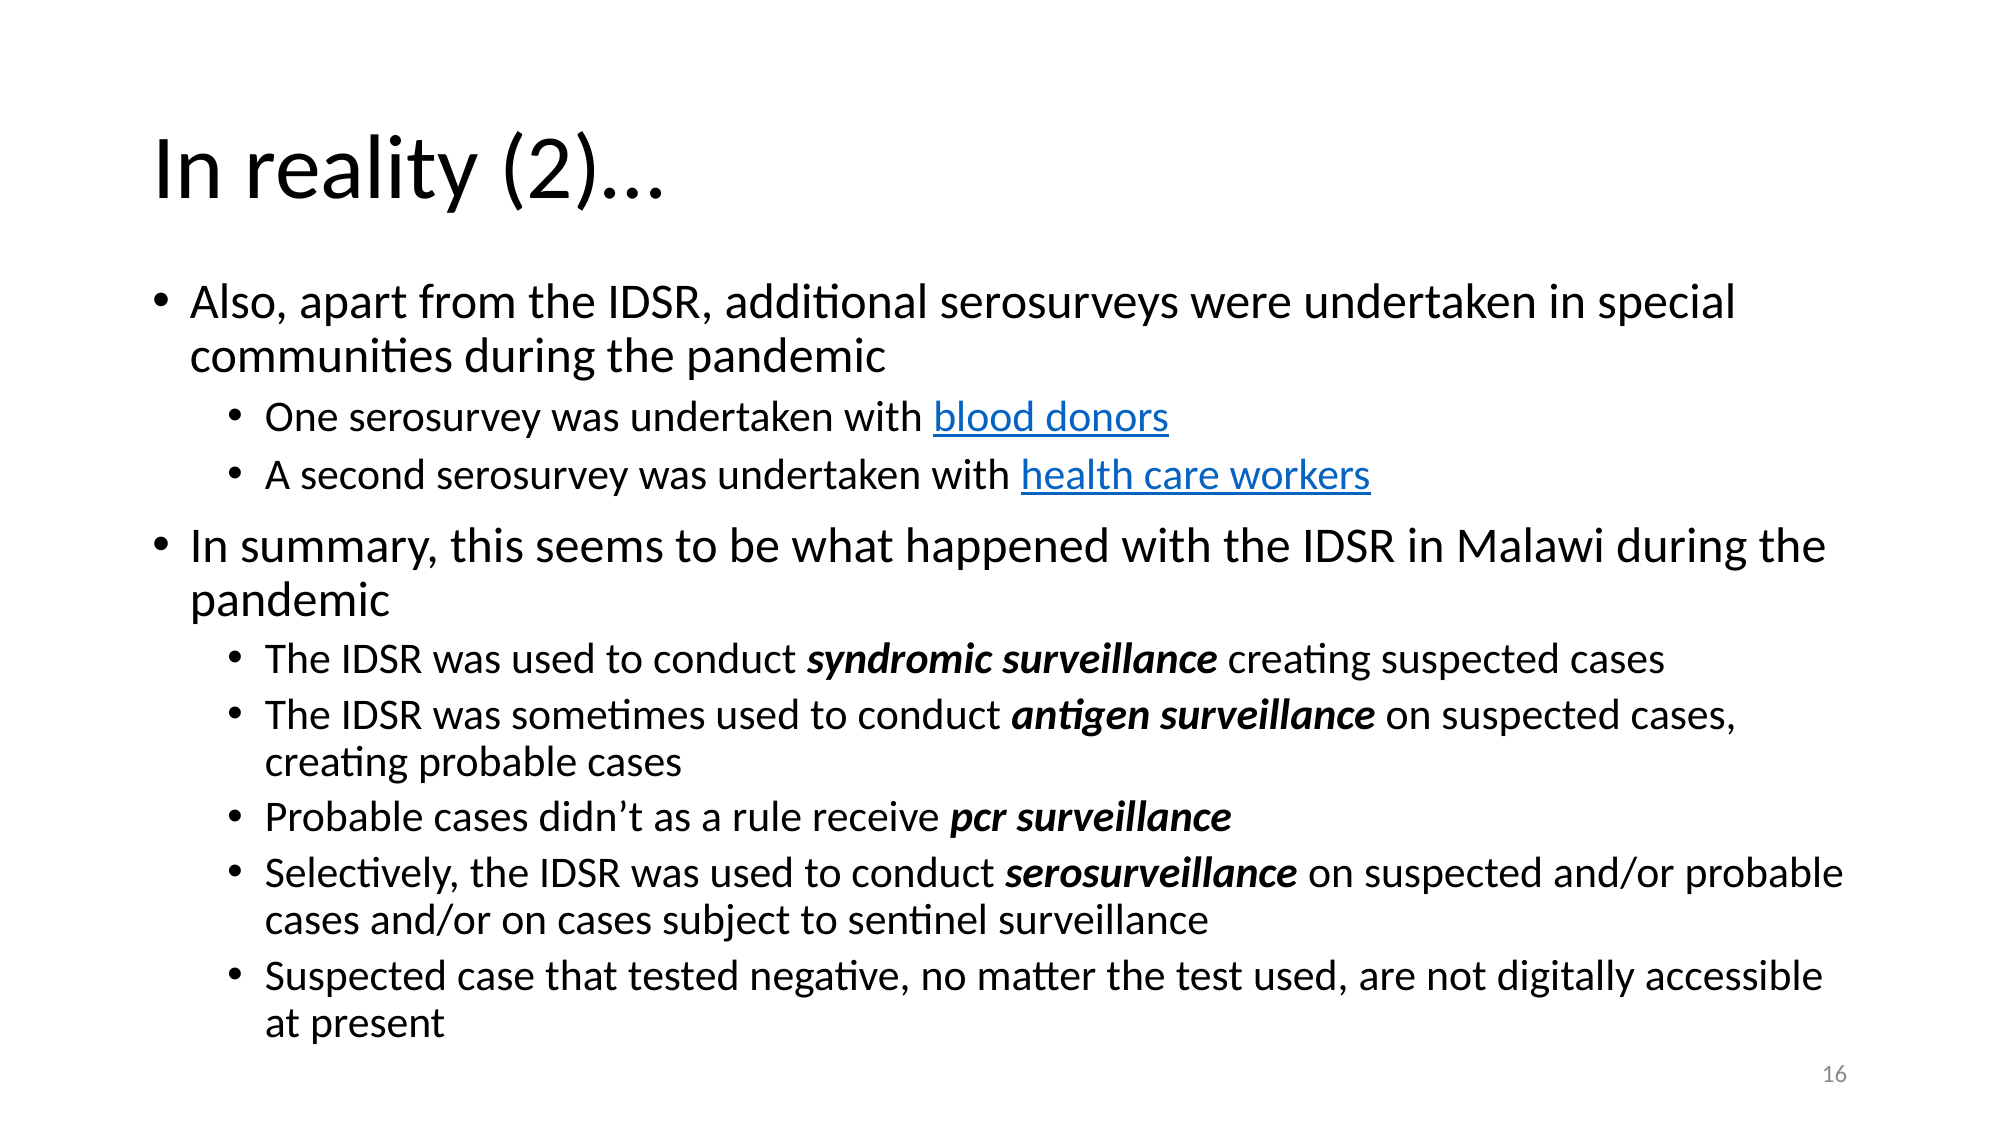

# In reality (2)…
Also, apart from the IDSR, additional serosurveys were undertaken in special communities during the pandemic
One serosurvey was undertaken with blood donors
A second serosurvey was undertaken with health care workers
In summary, this seems to be what happened with the IDSR in Malawi during the pandemic
The IDSR was used to conduct syndromic surveillance creating suspected cases
The IDSR was sometimes used to conduct antigen surveillance on suspected cases, creating probable cases
Probable cases didn’t as a rule receive pcr surveillance
Selectively, the IDSR was used to conduct serosurveillance on suspected and/or probable cases and/or on cases subject to sentinel surveillance
Suspected case that tested negative, no matter the test used, are not digitally accessible at present

16